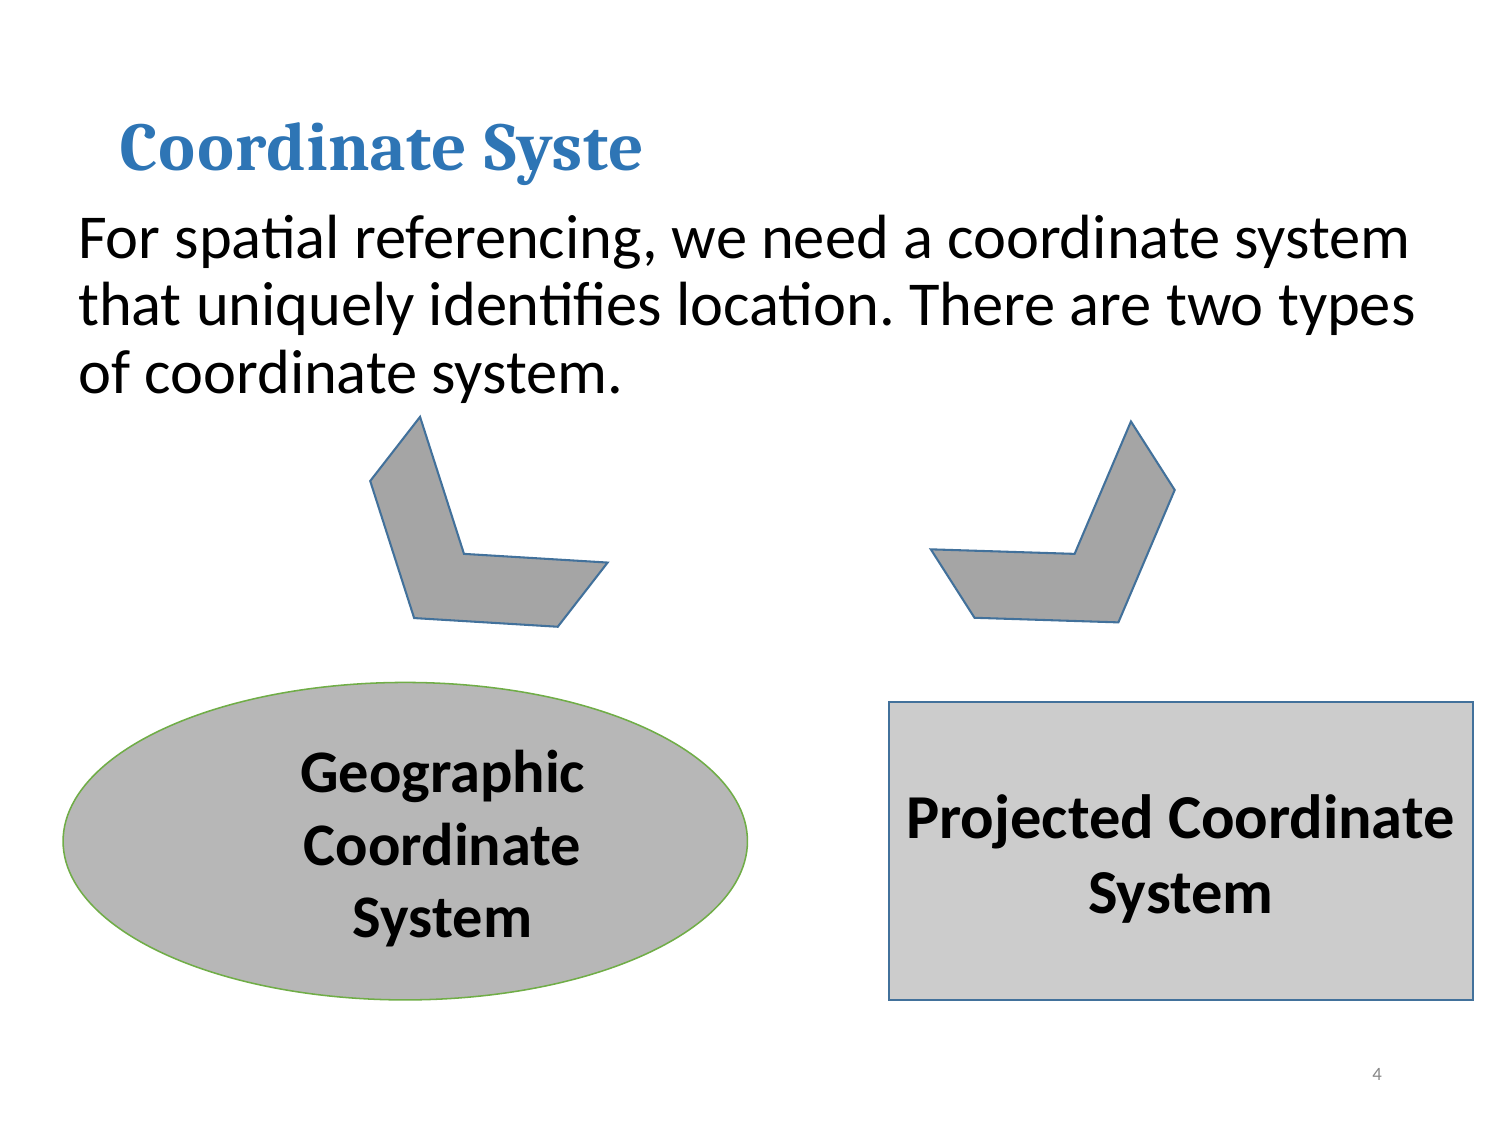

# Coordinate Syste
For spatial referencing, we need a coordinate system that uniquely identifies location. There are two types of coordinate system.

Geographic Coordinate System
Projected Coordinate System
4